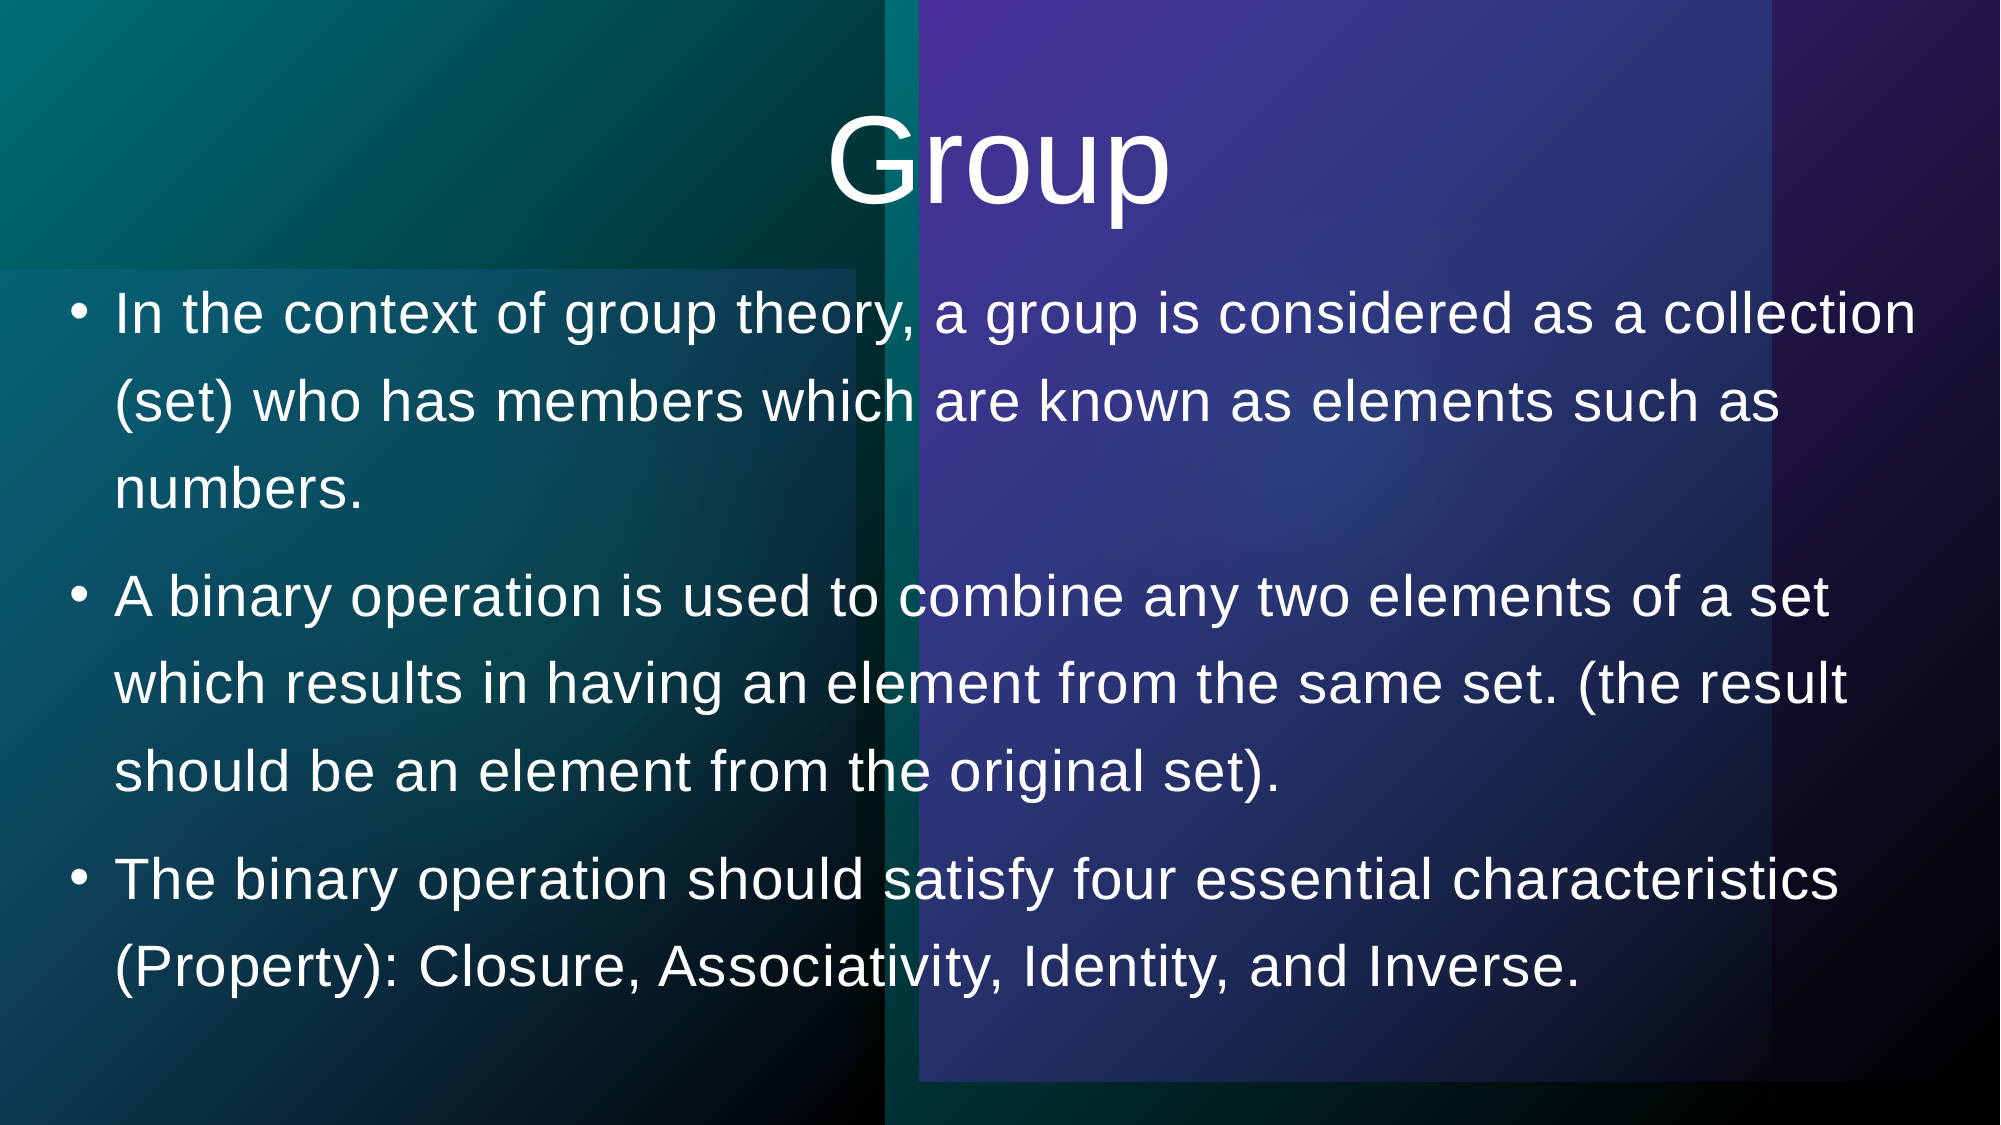

# Group
In the context of group theory, a group is considered as a collection (set) who has members which are known as elements such as numbers.
A binary operation is used to combine any two elements of a set which results in having an element from the same set. (the result should be an element from the original set).
The binary operation should satisfy four essential characteristics (Property): Closure, Associativity, Identity, and Inverse.